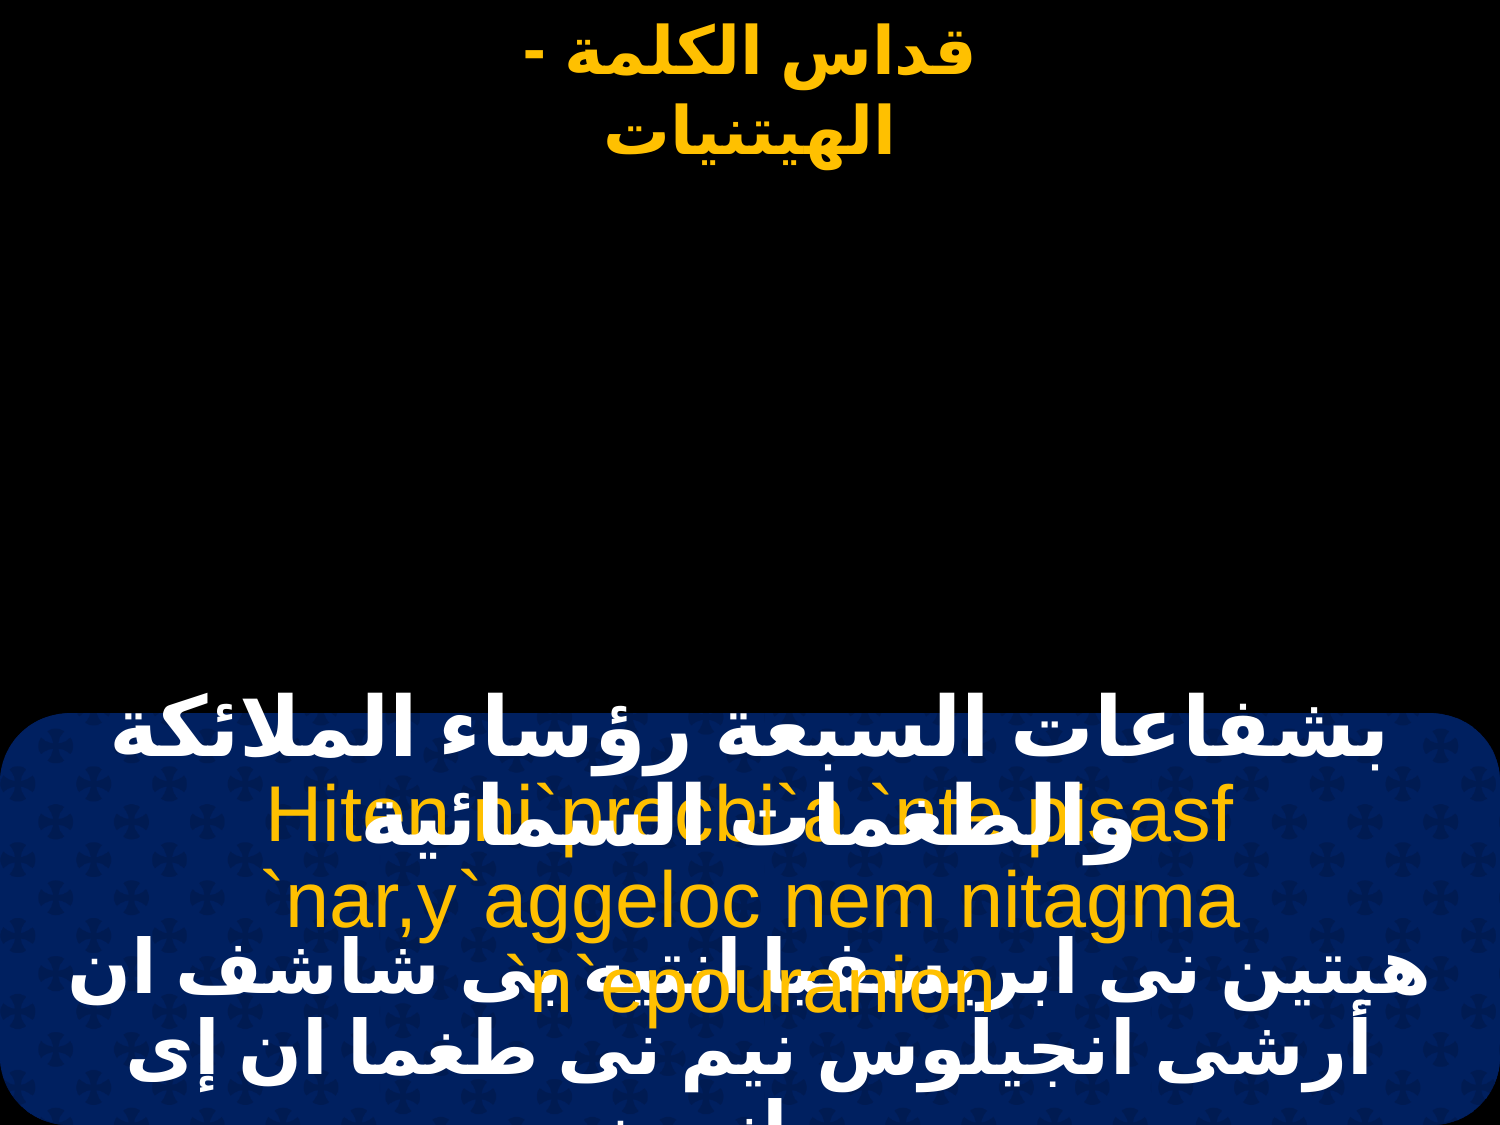

# رؤساء الملائكة
بشفاعات السبعة رؤساء الملائكة والطغمات السمائية
Hiten ni`precbi`a `nte pisasf `nar,y`aggeloc nem nitagma `n`epouranion
هيتين نى ابريسفيا انتيه بى شاشف ان أرشى انجيلوس نيم نى طغما ان إى بورانيون